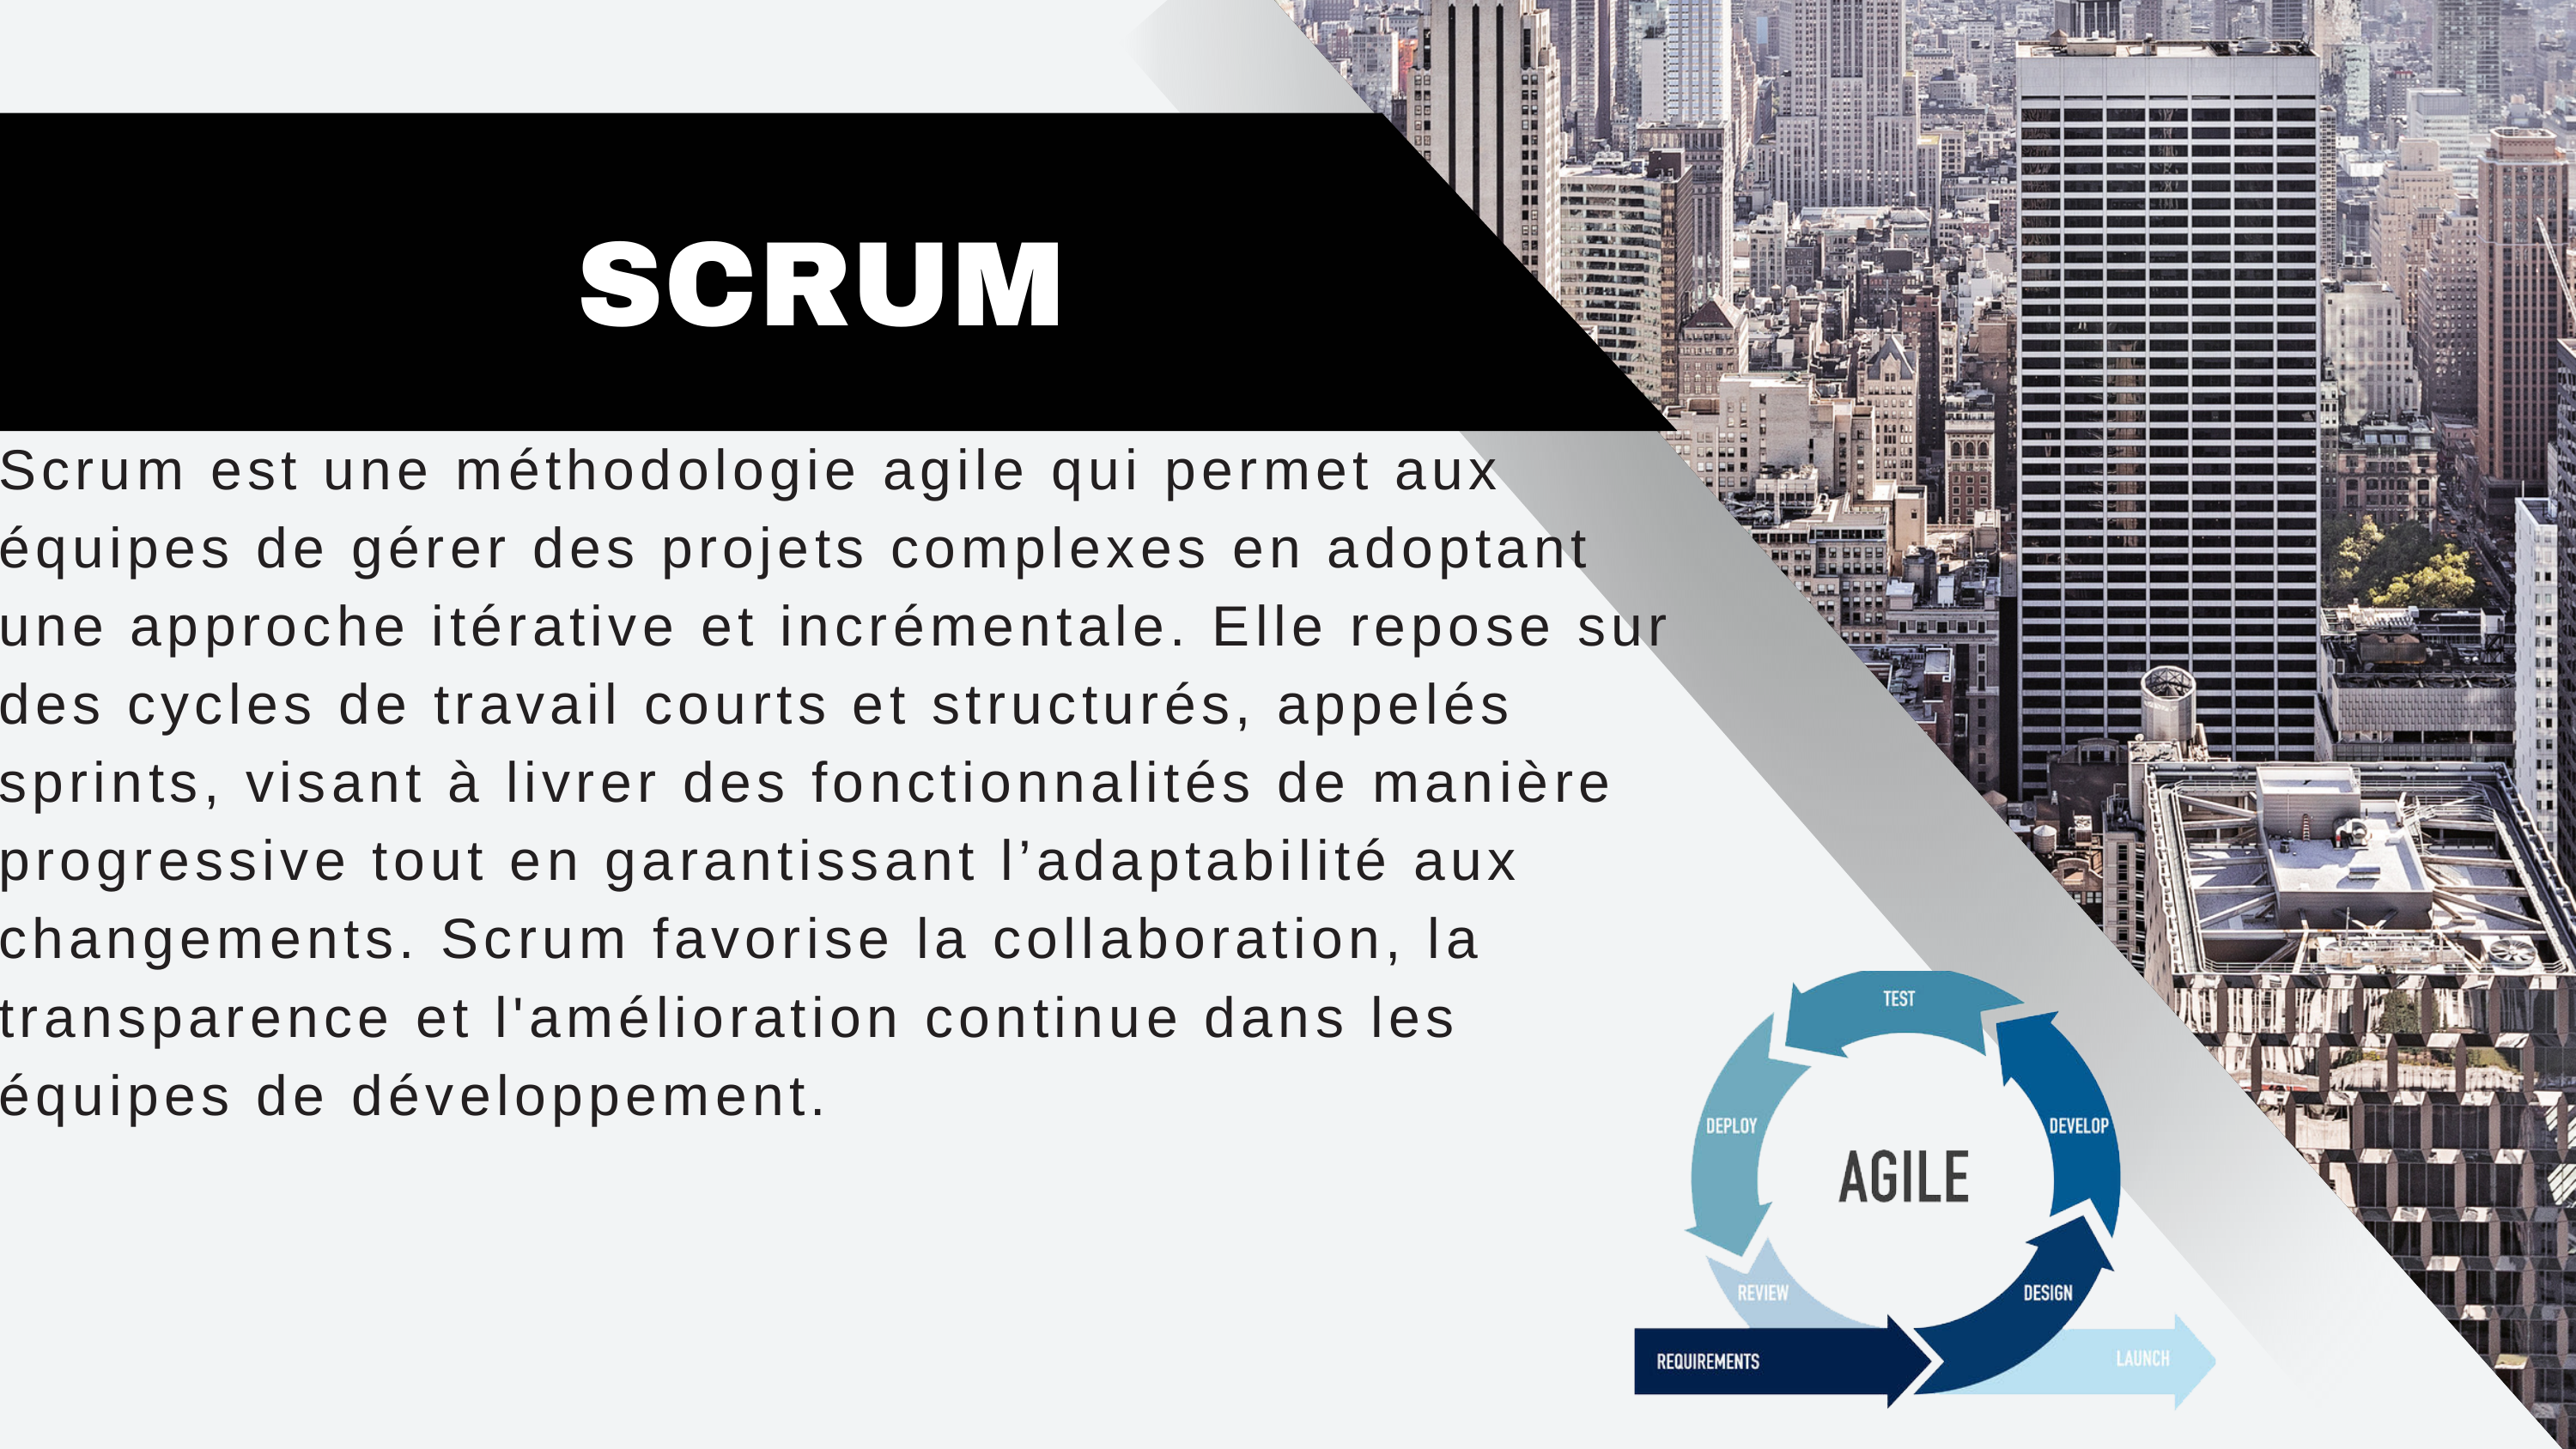

SCRUM
Scrum est une méthodologie agile qui permet aux équipes de gérer des projets complexes en adoptant une approche itérative et incrémentale. Elle repose sur des cycles de travail courts et structurés, appelés sprints, visant à livrer des fonctionnalités de manière progressive tout en garantissant l’adaptabilité aux changements. Scrum favorise la collaboration, la transparence et l'amélioration continue dans les équipes de développement.